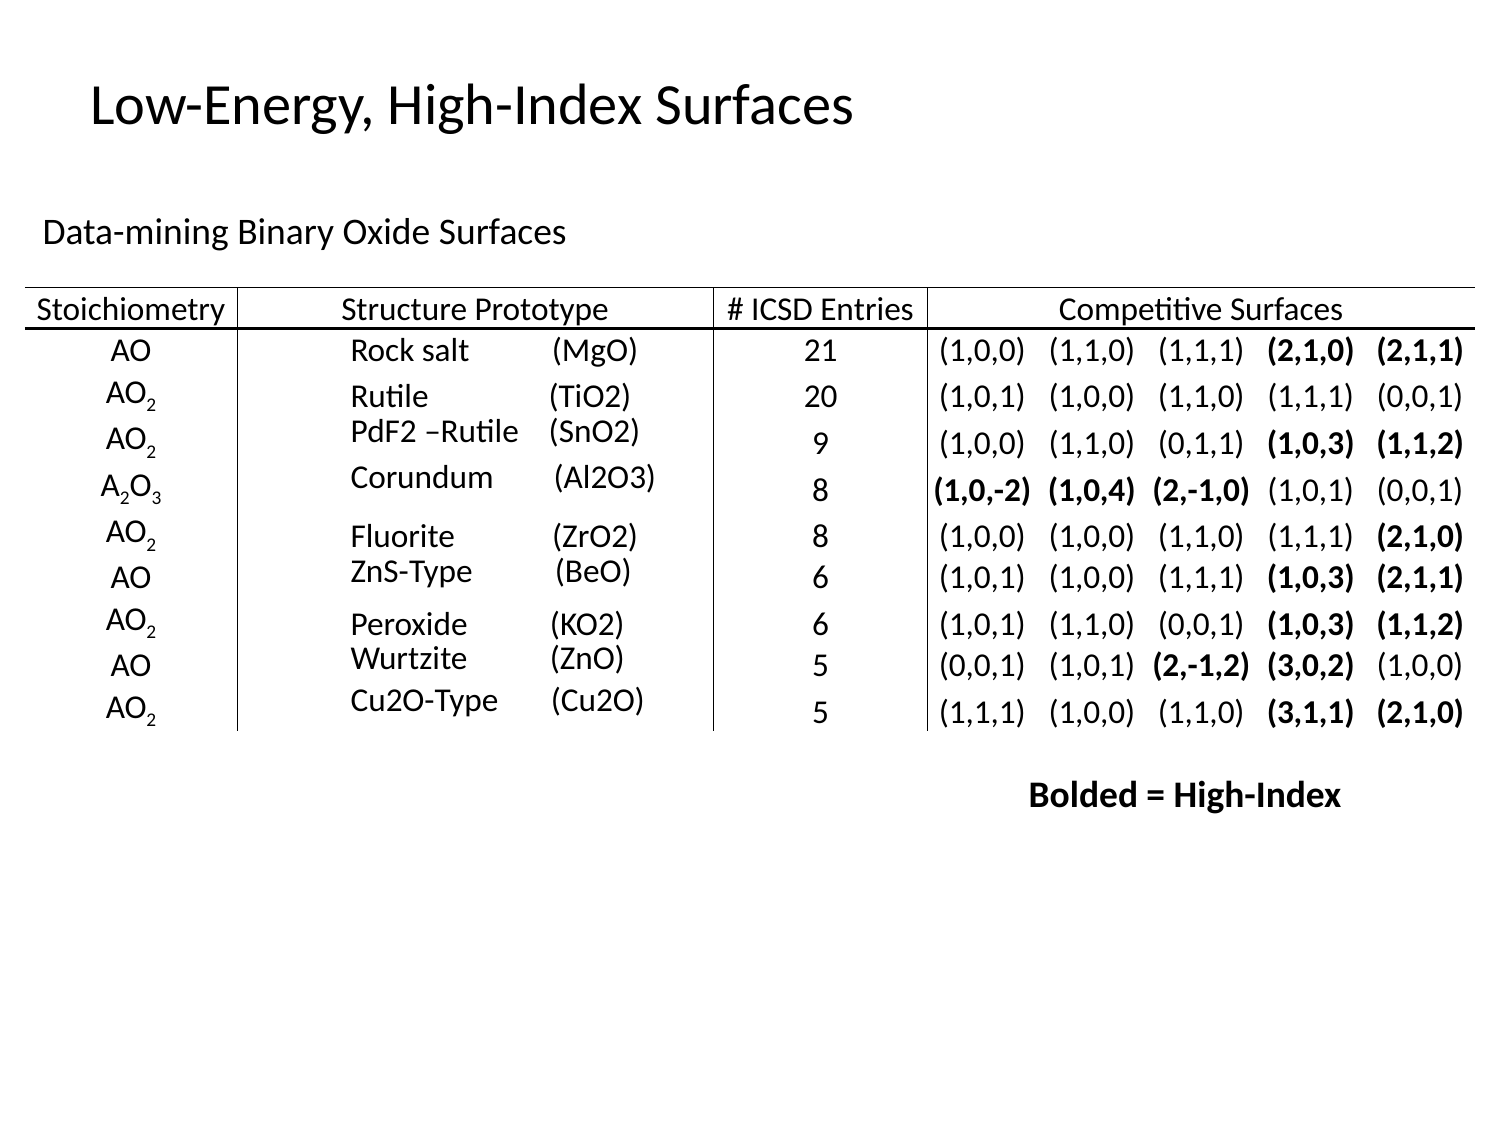

# Low-Energy, High-Index Surfaces
Data-mining Binary Oxide Surfaces
| Stoichiometry | Structure Prototype | # ICSD Entries | Competitive Surfaces |  |  |  |  |
| --- | --- | --- | --- | --- | --- | --- | --- |
| AO | Rock salt (MgO) | 21 | (1,0,0) | (1,1,0) | (1,1,1) | (2,1,0) | (2,1,1) |
| AO2 | Rutile (TiO2) | 20 | (1,0,1) | (1,0,0) | (1,1,0) | (1,1,1) | (0,0,1) |
| AO2 | PdF2 –Rutile (SnO2) | 9 | (1,0,0) | (1,1,0) | (0,1,1) | (1,0,3) | (1,1,2) |
| A2O3 | Corundum (Al2O3) | 8 | (1,0,-2) | (1,0,4) | (2,-1,0) | (1,0,1) | (0,0,1) |
| AO2 | Fluorite (ZrO2) | 8 | (1,0,0) | (1,0,0) | (1,1,0) | (1,1,1) | (2,1,0) |
| AO | ZnS-Type (BeO) | 6 | (1,0,1) | (1,0,0) | (1,1,1) | (1,0,3) | (2,1,1) |
| AO2 | Peroxide (KO2) | 6 | (1,0,1) | (1,1,0) | (0,0,1) | (1,0,3) | (1,1,2) |
| AO | Wurtzite (ZnO) | 5 | (0,0,1) | (1,0,1) | (2,-1,2) | (3,0,2) | (1,0,0) |
| AO2 | Cu2O-Type (Cu2O) | 5 | (1,1,1) | (1,0,0) | (1,1,0) | (3,1,1) | (2,1,0) |
Bolded = High-Index